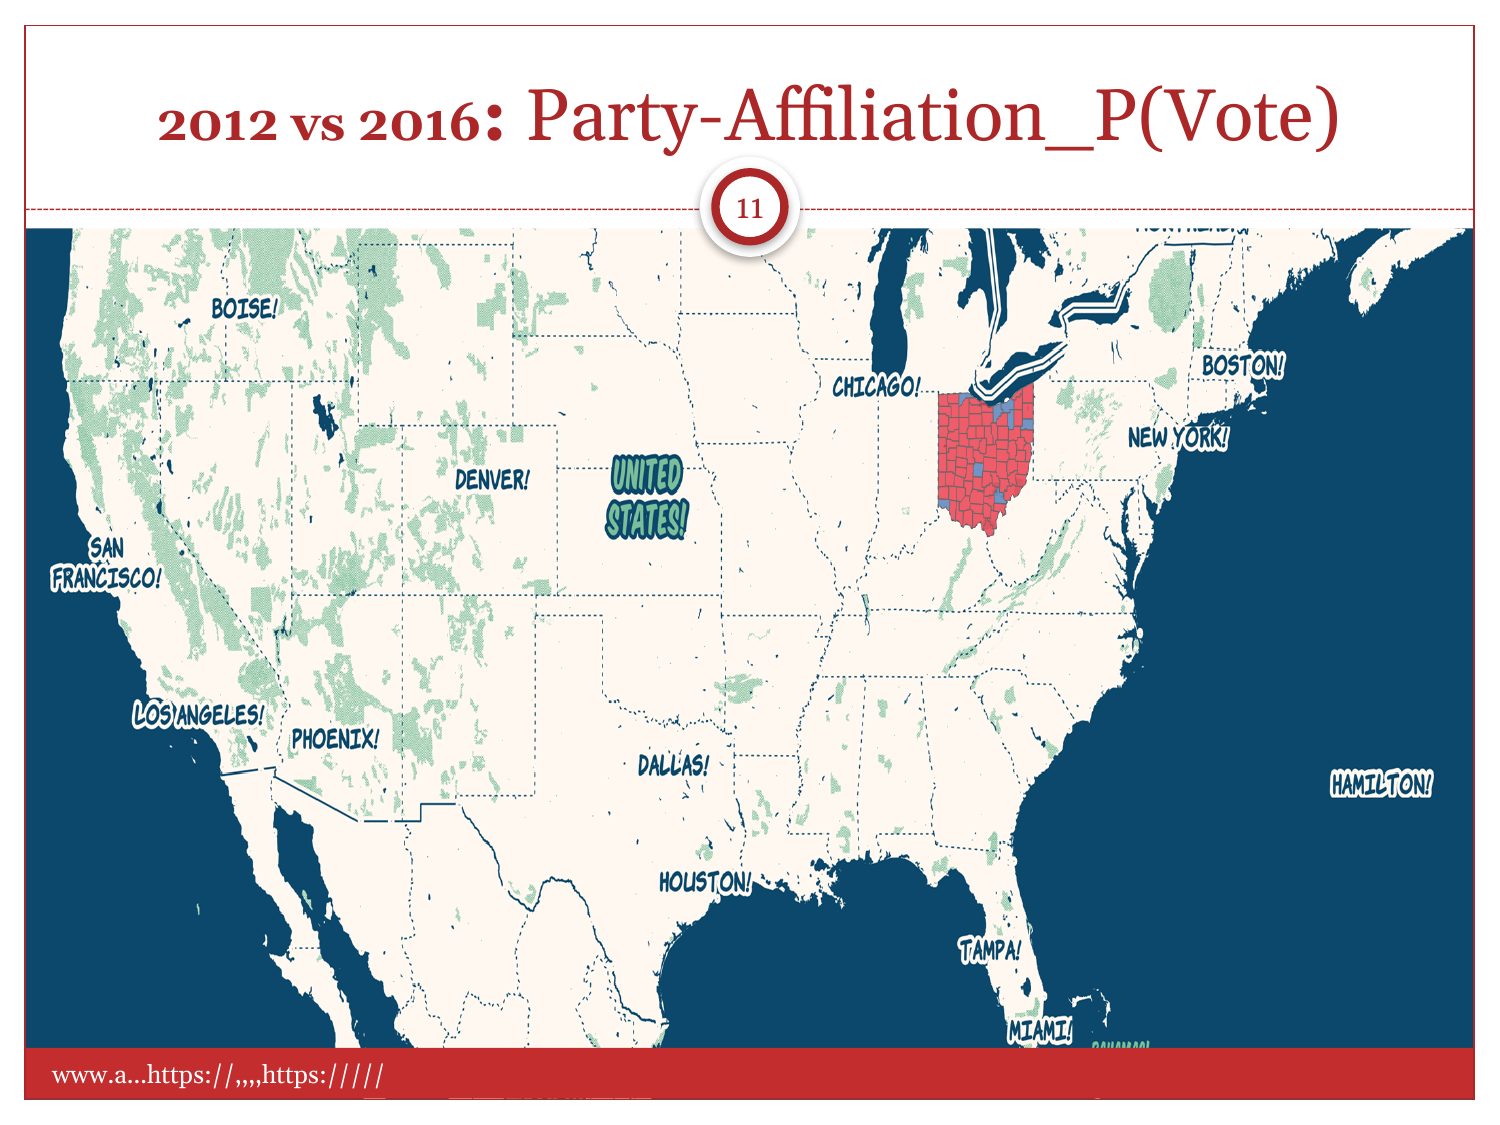

# 2012 vs 2016: Party-Affiliation_P(Vote)
11
www.a...https://,,,,https://///